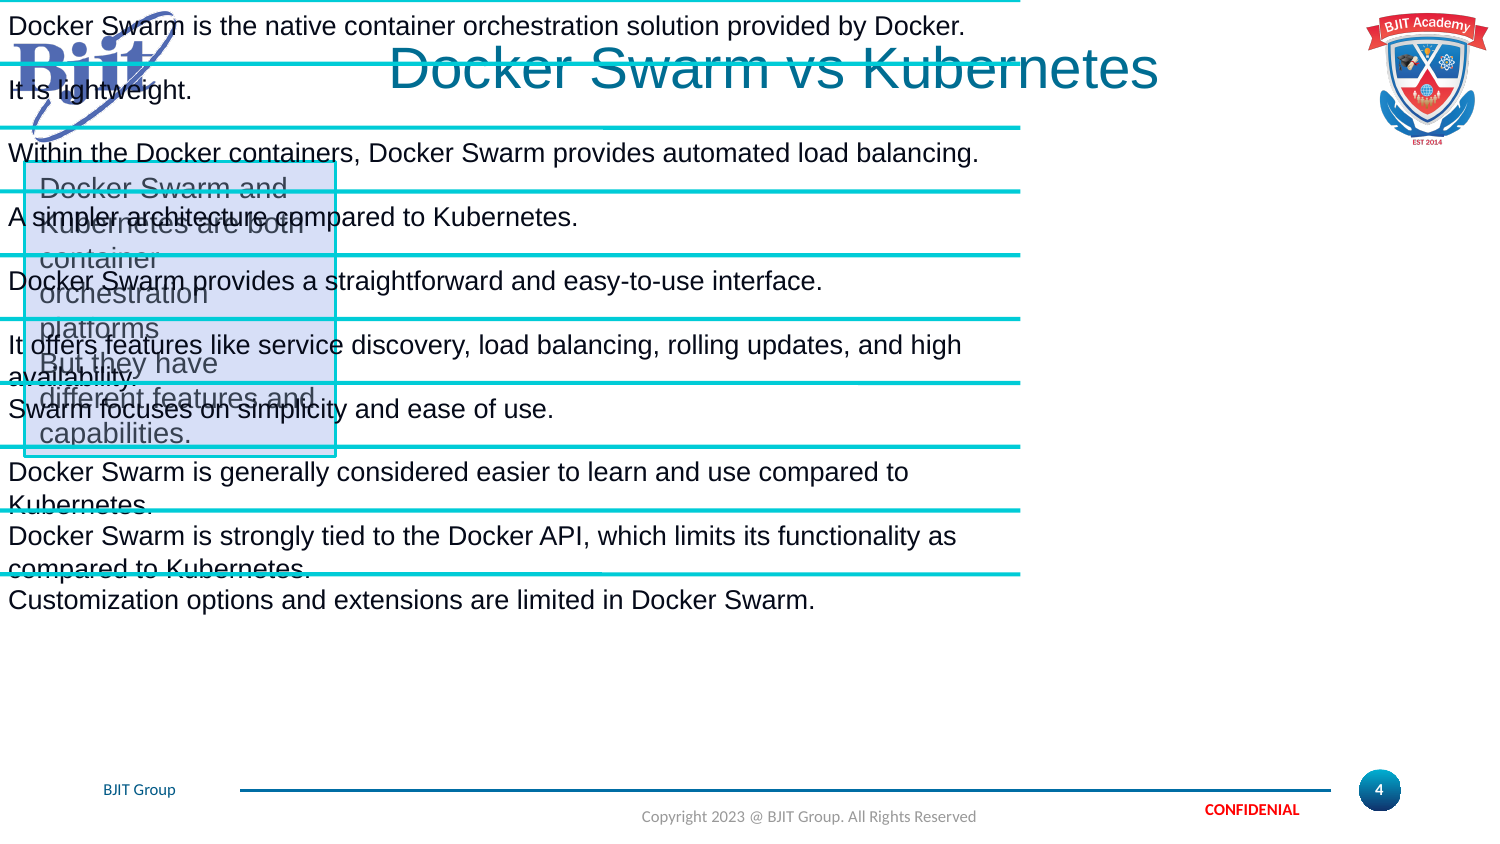

# Docker Swarm vs Kubernetes
Docker Swarm and Kubernetes are both container orchestration platforms
But they have different features and capabilities.
Docker Swarm is the native container orchestration solution provided by Docker.
It is lightweight.
Within the Docker containers, Docker Swarm provides automated load balancing.
A simpler architecture compared to Kubernetes.
Docker Swarm provides a straightforward and easy-to-use interface.
It offers features like service discovery, load balancing, rolling updates, and high availability.
Swarm focuses on simplicity and ease of use.
Docker Swarm is generally considered easier to learn and use compared to Kubernetes.
Docker Swarm is strongly tied to the Docker API, which limits its functionality as compared to Kubernetes.
Customization options and extensions are limited in Docker Swarm.